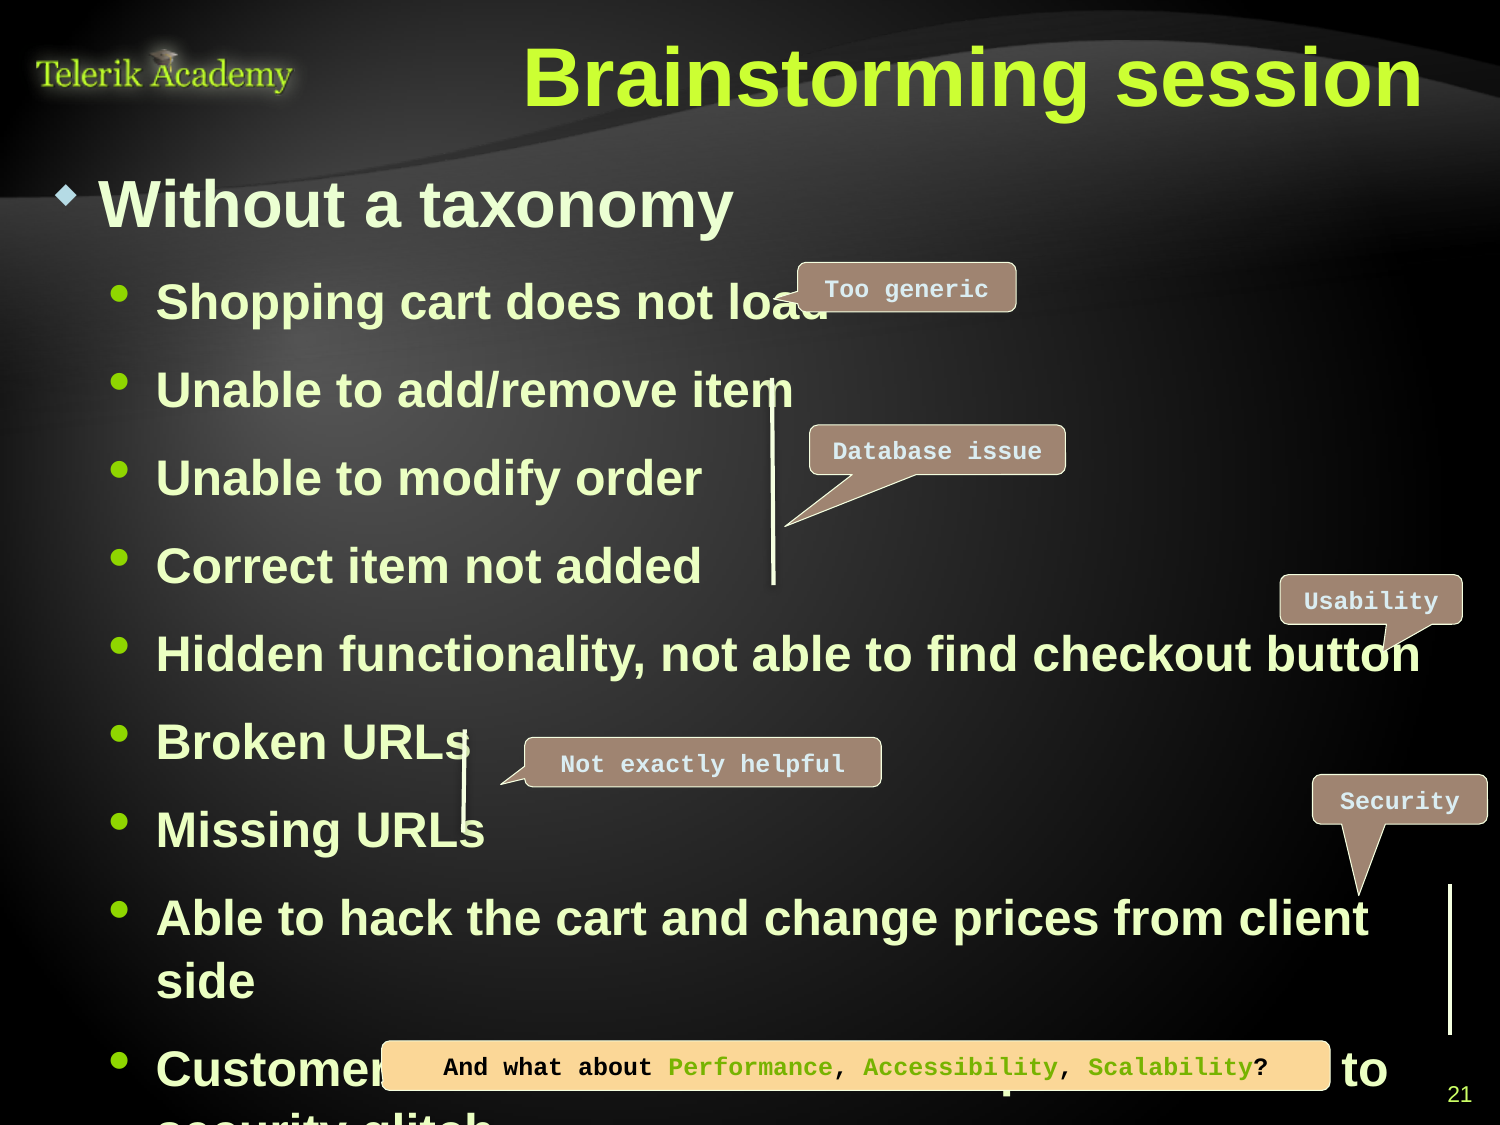

# Brainstorming session
Without a taxonomy
Shopping cart does not load
Unable to add/remove item
Unable to modify order
Correct item not added
Hidden functionality, not able to find checkout button
Broken URLs
Missing URLs
Able to hack the cart and change prices from client side
Customer credit card numbers compromised due to security glitch

Too generic
Database issue
Usability
Not exactly helpful
Security
And what about Performance, Accessibility, Scalability?
21